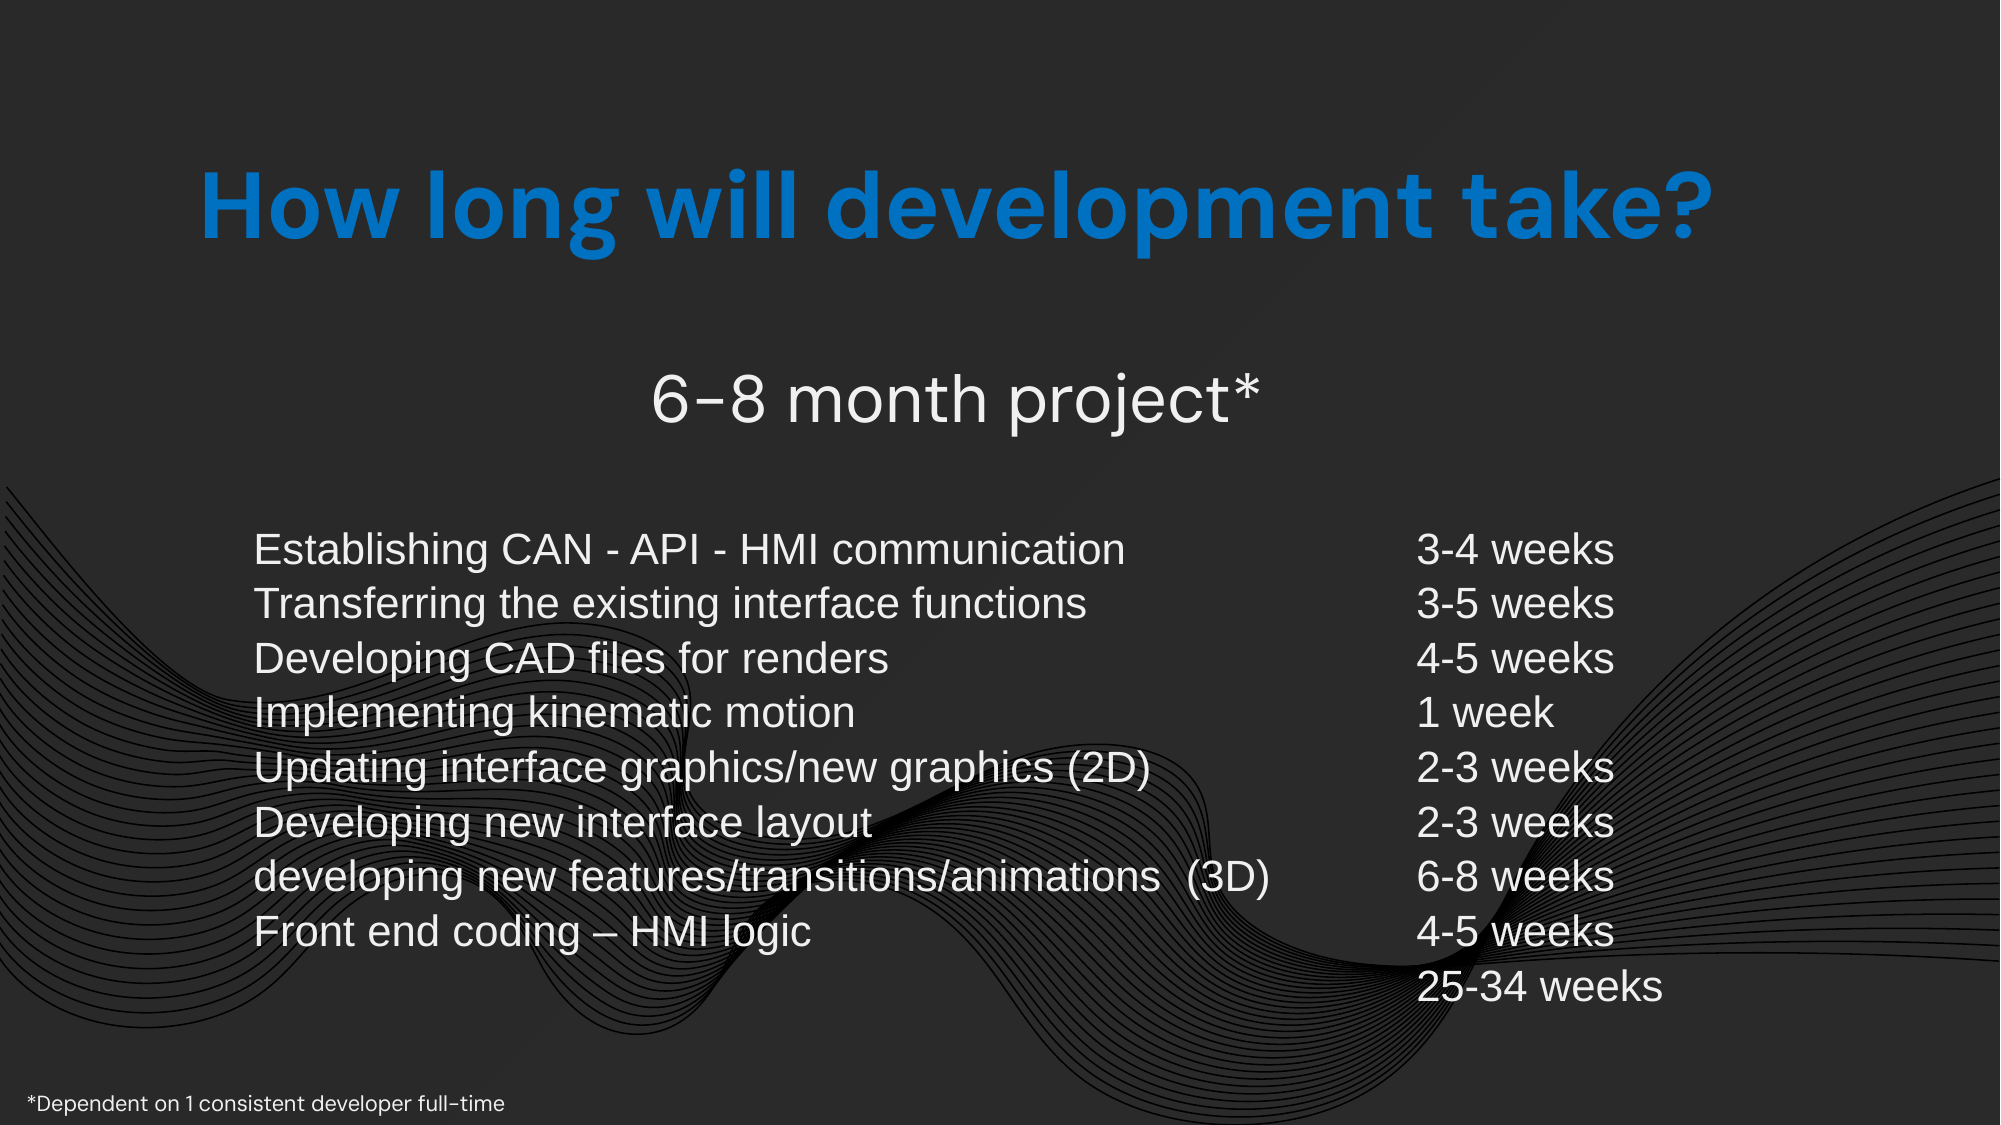

# How long will development take?
6-8 month project*
| Establishing CAN - API - HMI communication | 3-4 weeks |
| --- | --- |
| Transferring the existing interface functions | 3-5 weeks |
| Developing CAD files for renders | 4-5 weeks |
| Implementing kinematic motion | 1 week |
| Updating interface graphics/new graphics (2D) | 2-3 weeks |
| Developing new interface layout | 2-3 weeks |
| developing new features/transitions/animations (3D) | 6-8 weeks |
| Front end coding – HMI logic | 4-5 weeks |
|  | 25-34 weeks |
*Dependent on 1 consistent developer full-time